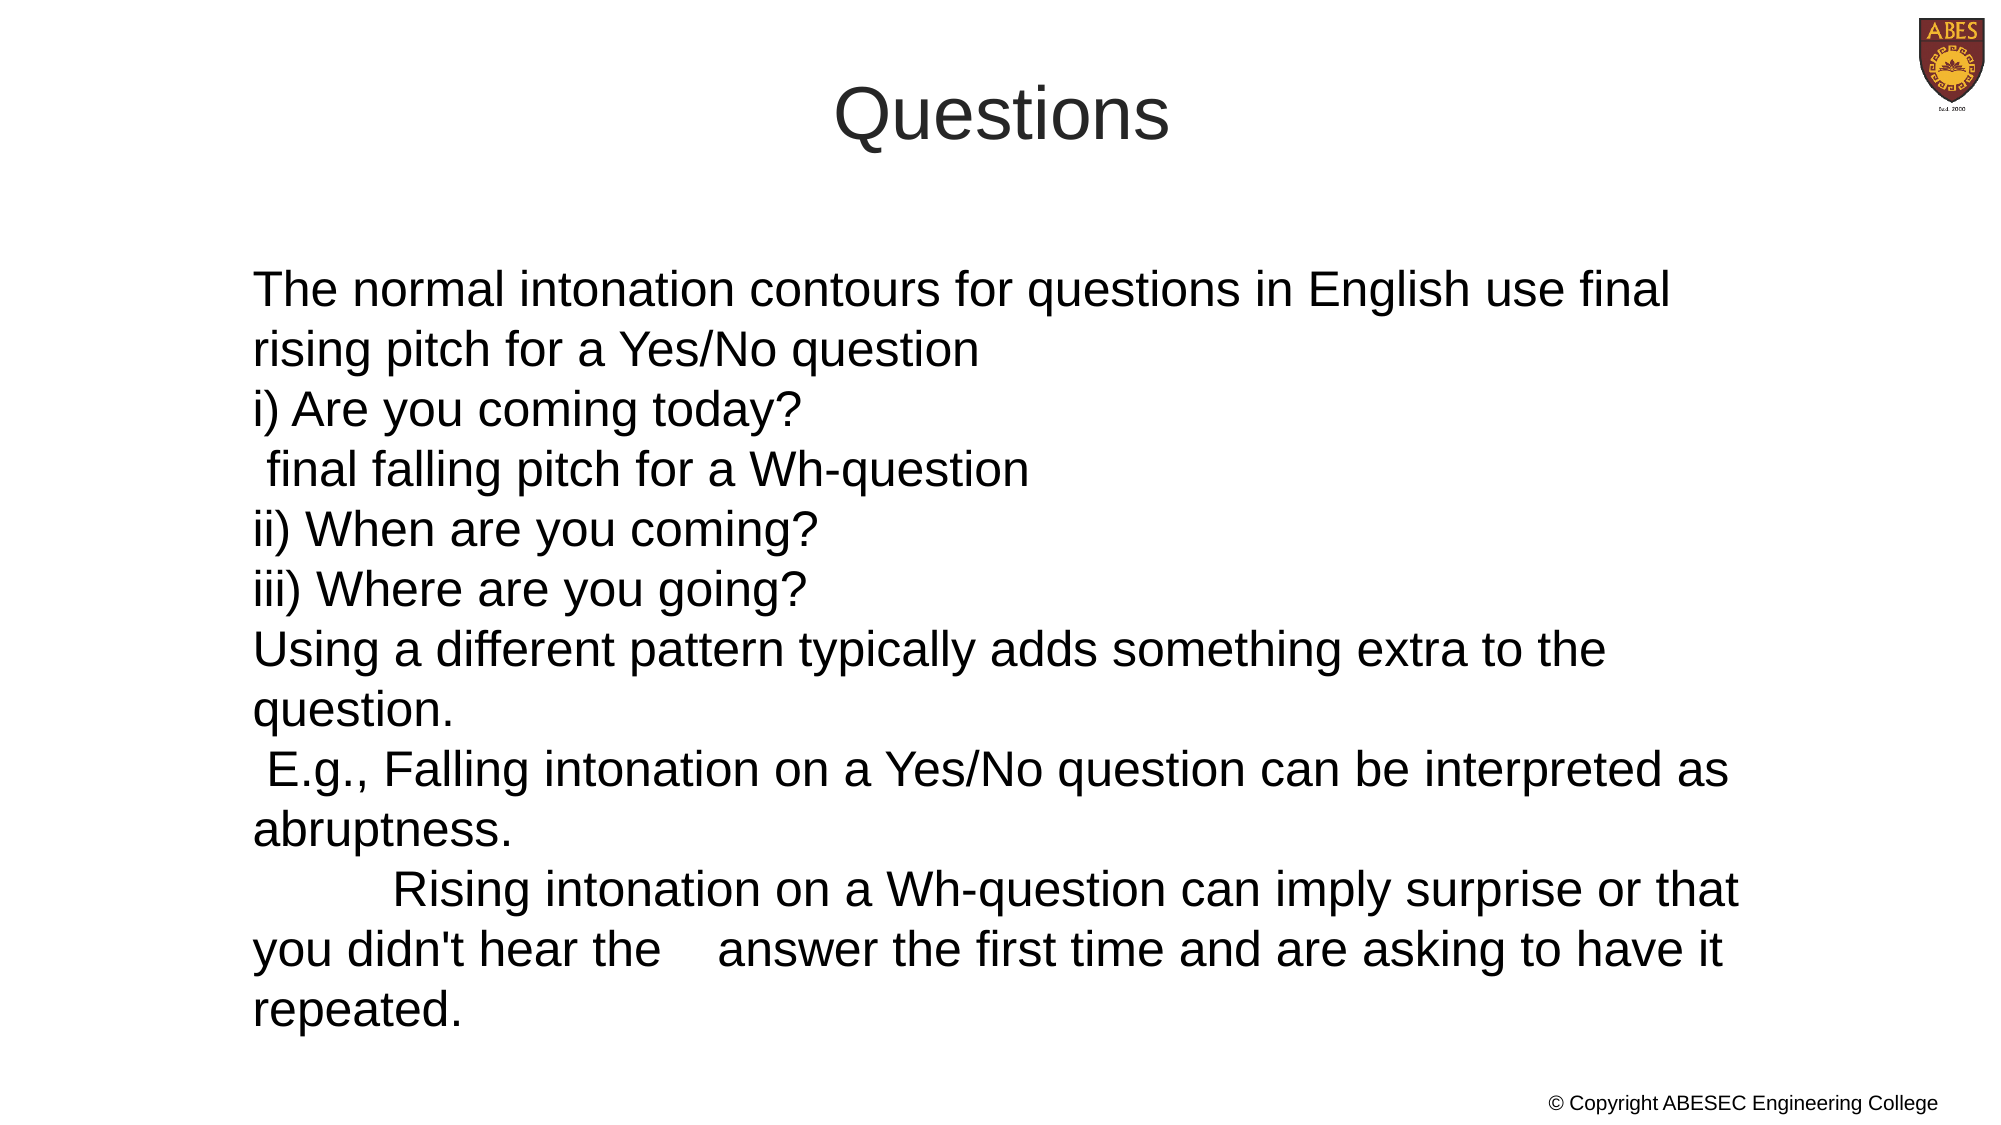

Questions
The normal intonation contours for questions in English use final rising pitch for a Yes/No question
i) Are you coming today?
 final falling pitch for a Wh-question
ii) When are you coming?
iii) Where are you going?
Using a different pattern typically adds something extra to the question.
 E.g., Falling intonation on a Yes/No question can be interpreted as abruptness.
          Rising intonation on a Wh-question can imply surprise or that you didn't hear the    answer the first time and are asking to have it repeated.